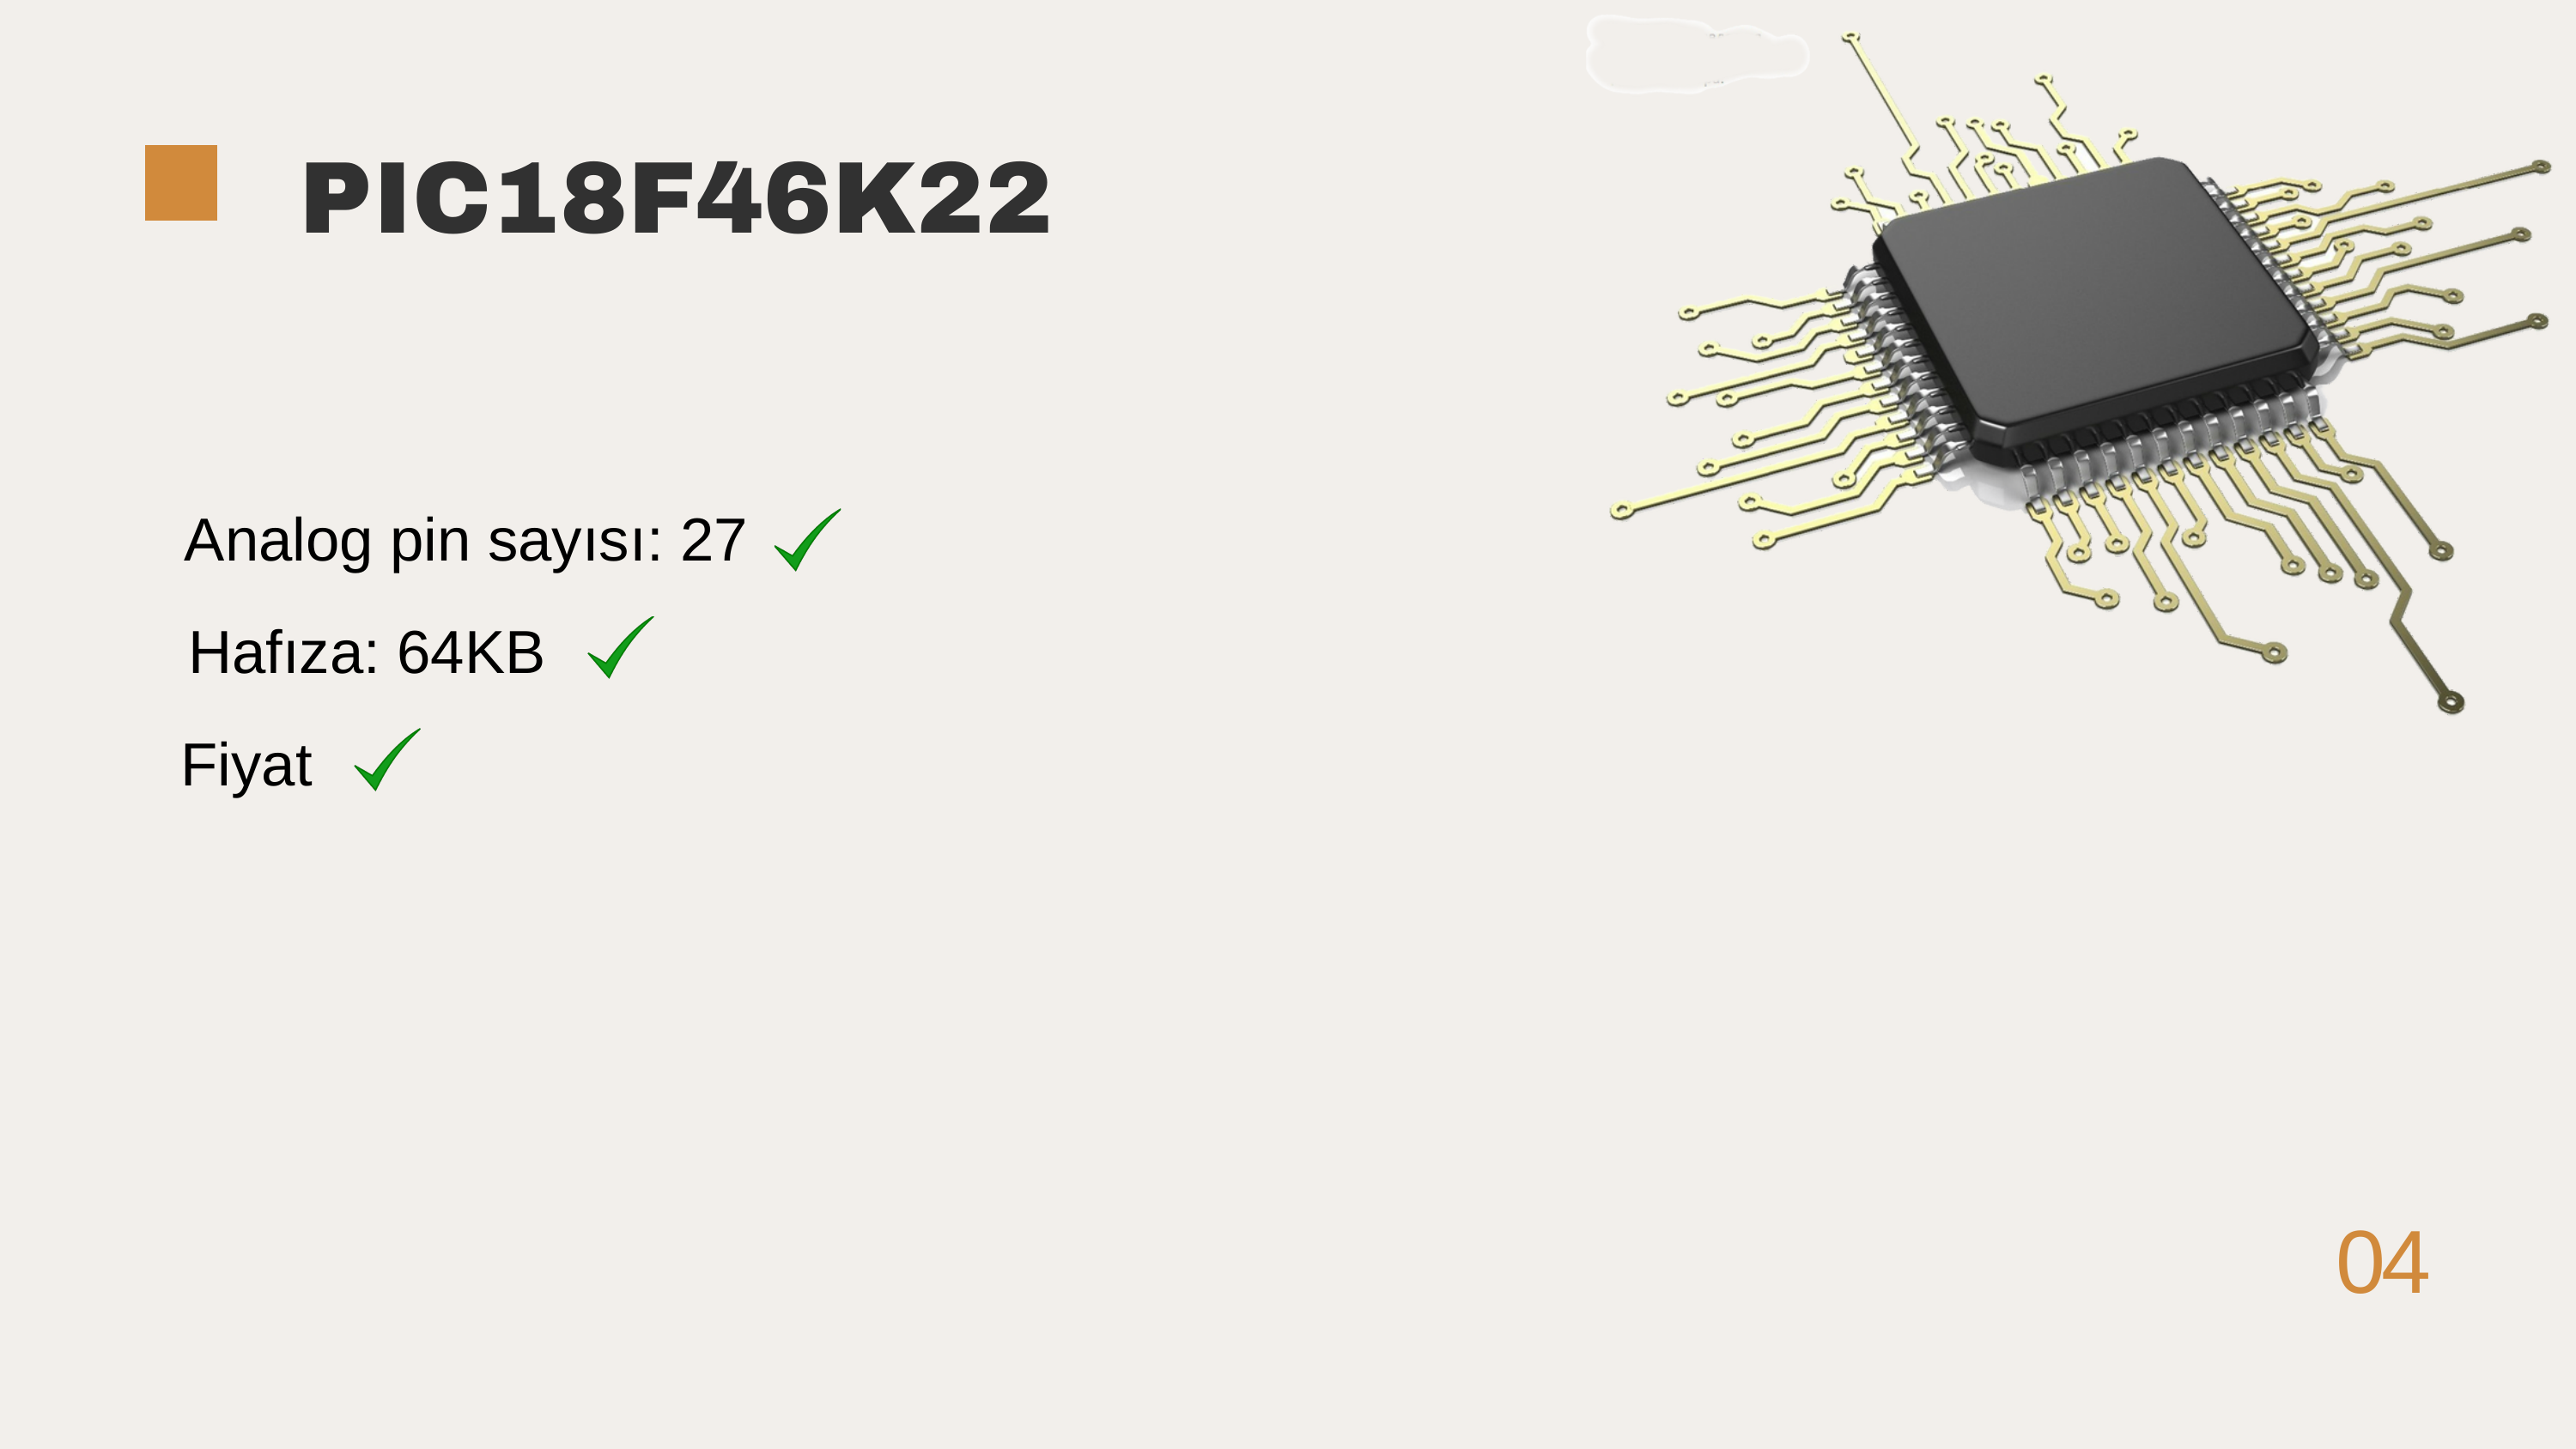

PIC18F46K22

Analog pin sayısı: 27

Hafıza: 64KB

Fiyat

04